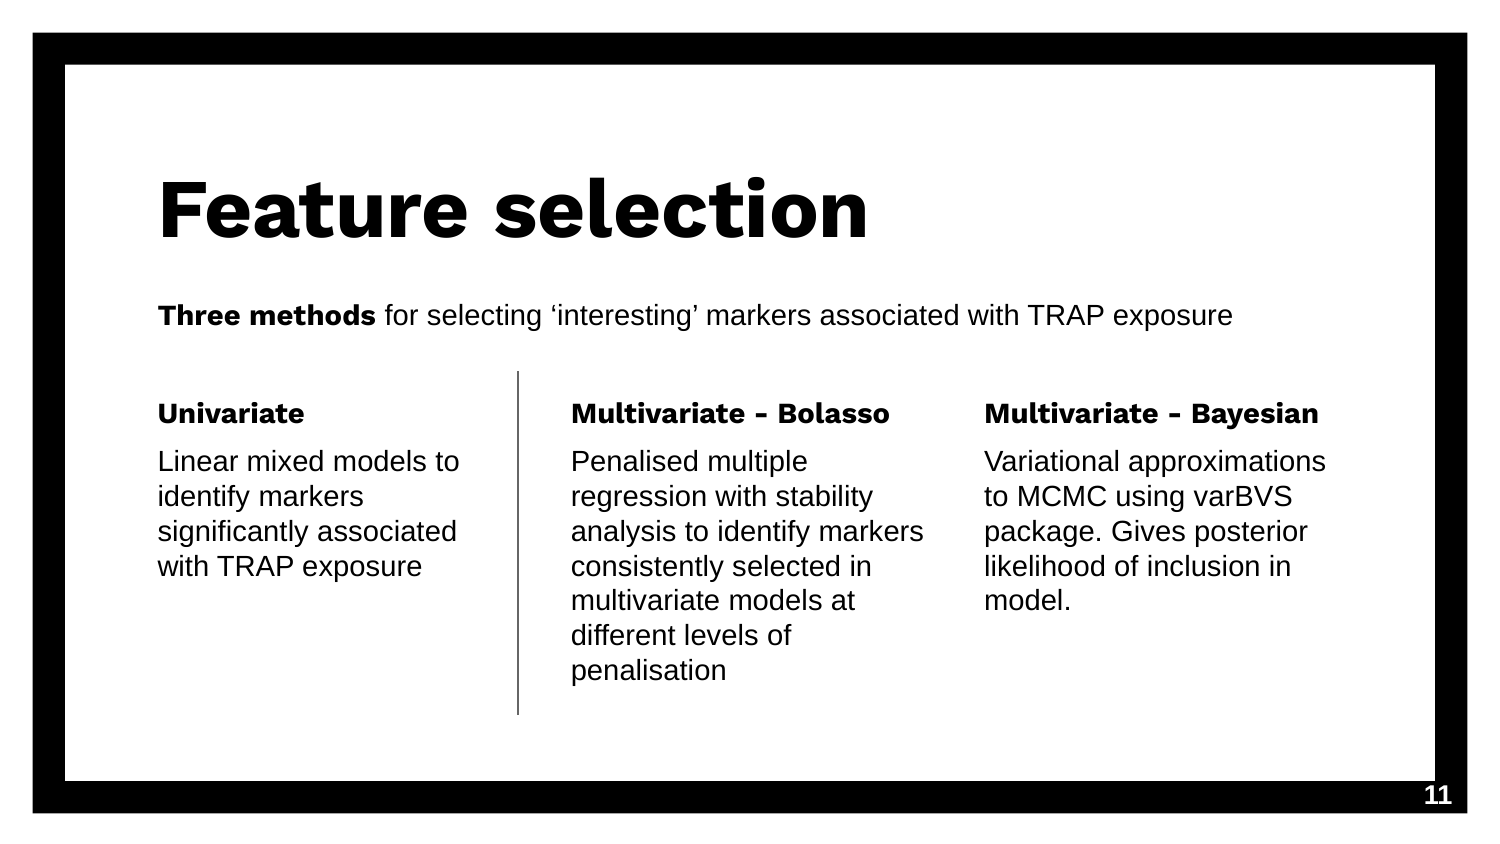

Feature selection
Three methods for selecting ‘interesting’ markers associated with TRAP exposure
Univariate
Linear mixed models to identify markers significantly associated with TRAP exposure
Multivariate - Bolasso
Penalised multiple regression with stability analysis to identify markers consistently selected in multivariate models at different levels of penalisation
Multivariate - Bayesian
Variational approximations to MCMC using varBVS package. Gives posterior likelihood of inclusion in model.
11